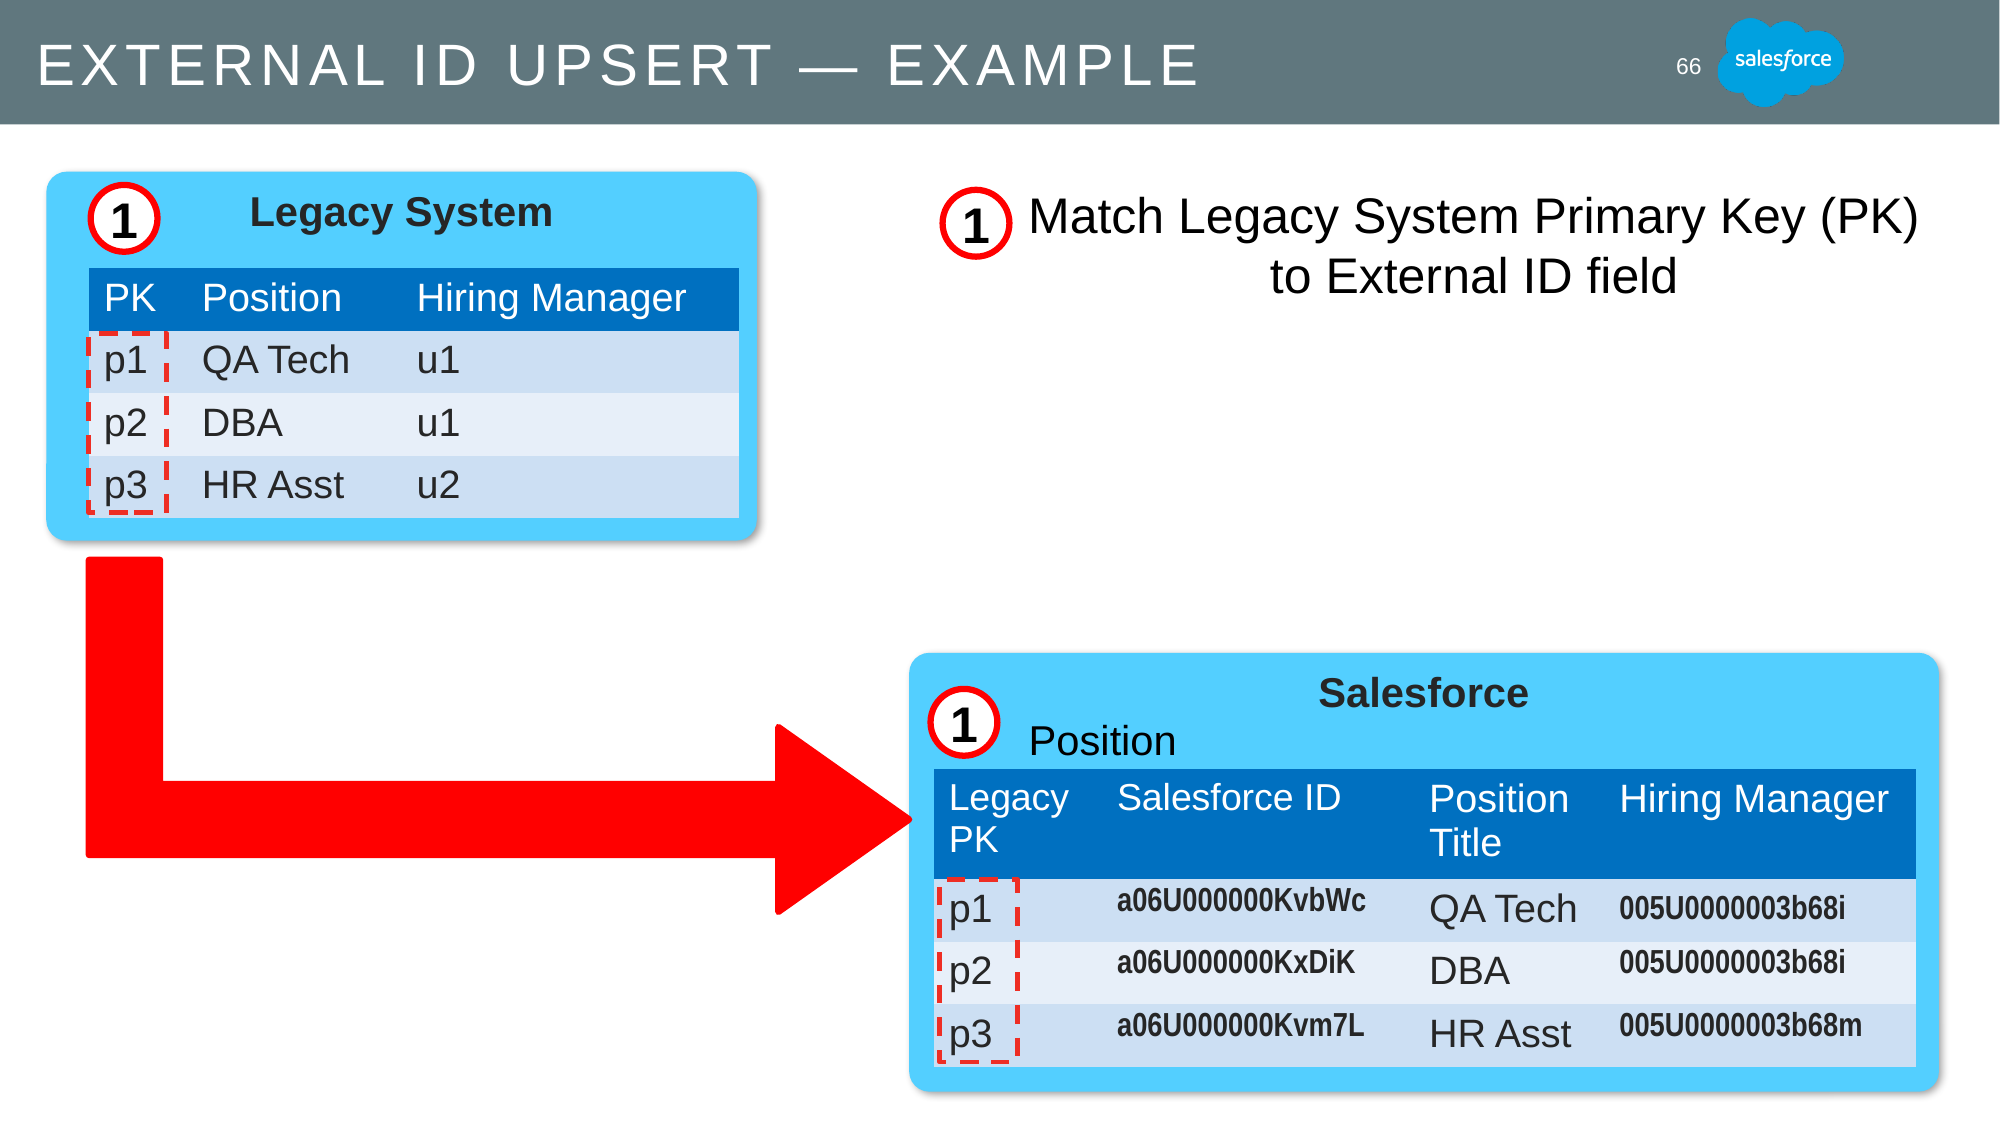

# External ID Upsert — Example
66
Legacy System
Match Legacy System Primary Key (PK) to External ID field
1
1
| PK | Position | Hiring Manager |
| --- | --- | --- |
| p1 | QA Tech | u1 |
| p2 | DBA | u1 |
| p3 | HR Asst | u2 |

Salesforce
1
Position
| Legacy PK | Salesforce ID | Position Title | Hiring Manager |
| --- | --- | --- | --- |
| p1 | a06U000000KvbWc | QA Tech | 005U0000003b68i |
| p2 | a06U000000KxDiK | DBA | 005U0000003b68i |
| p3 | a06U000000Kvm7L | HR Asst | 005U0000003b68m |